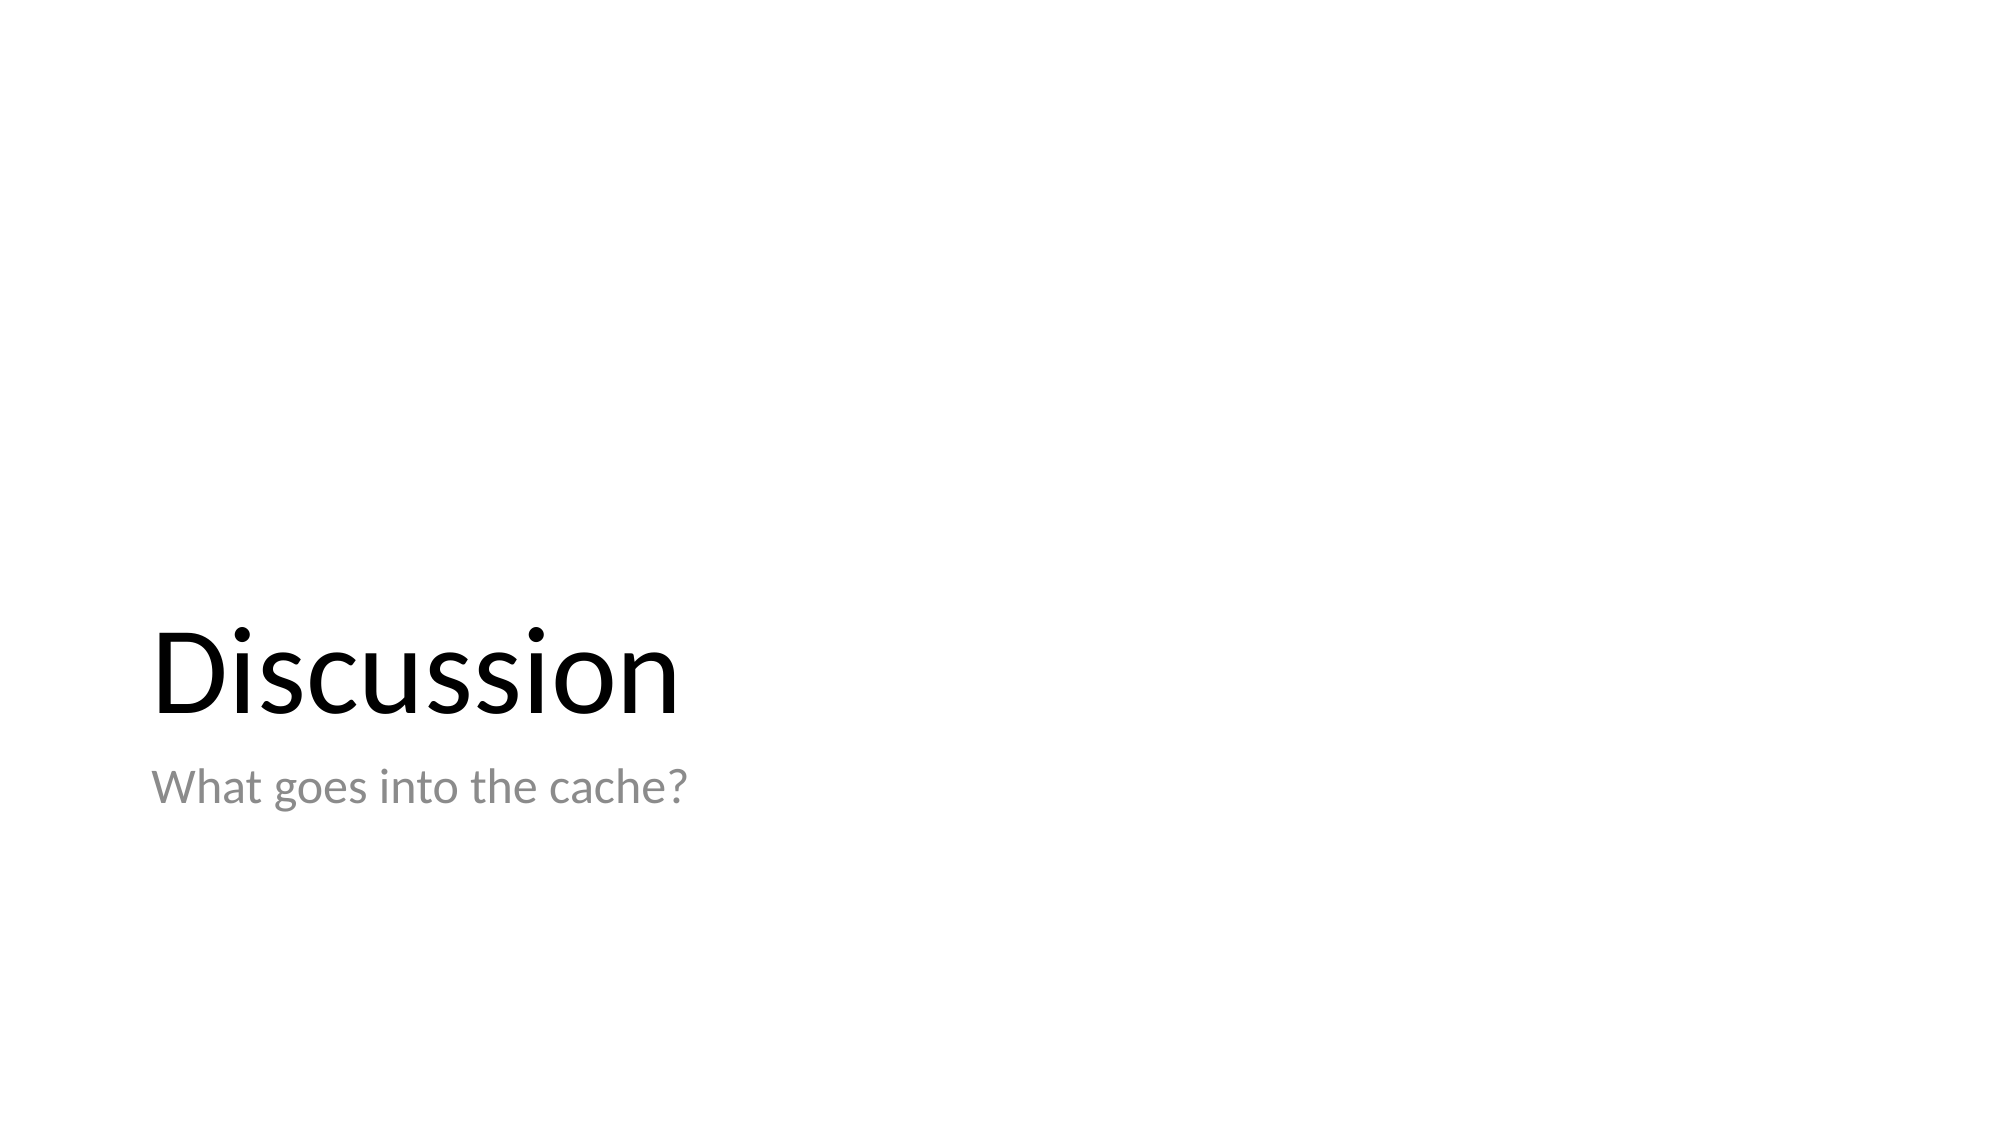

# Discussion
What goes into the cache?